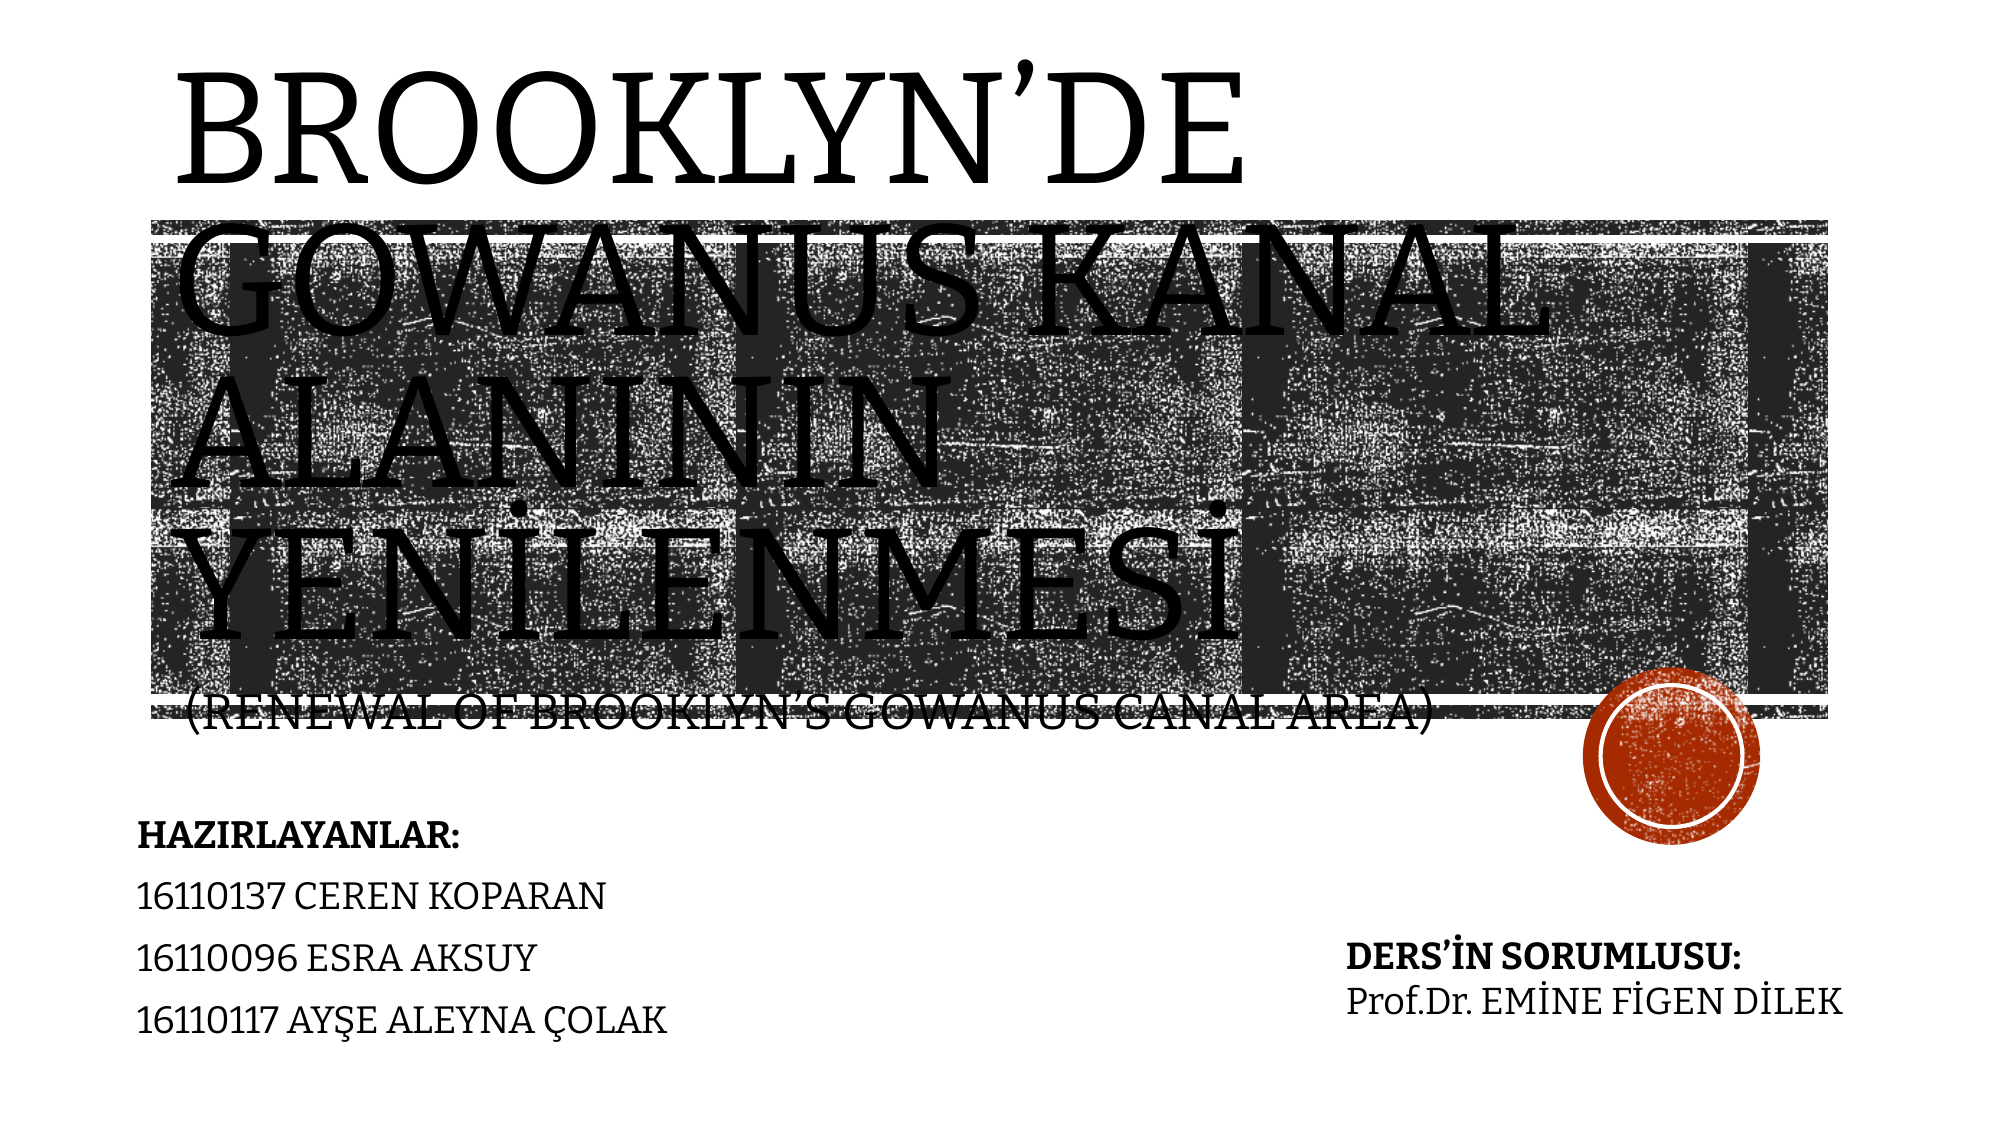

# BROOKLYN’DE GOWANUS KANAL ALANININ YENİLENMESİ
(RENEWAL OF BROOKLYN’S GOWANUS CANAL AREA)
HAZIRLAYANLAR:
16110137 CEREN KOPARAN
16110096 ESRA AKSUY
16110117 AYŞE ALEYNA ÇOLAK
DERS’İN SORUMLUSU:
Prof.Dr. EMİNE FİGEN DİLEK